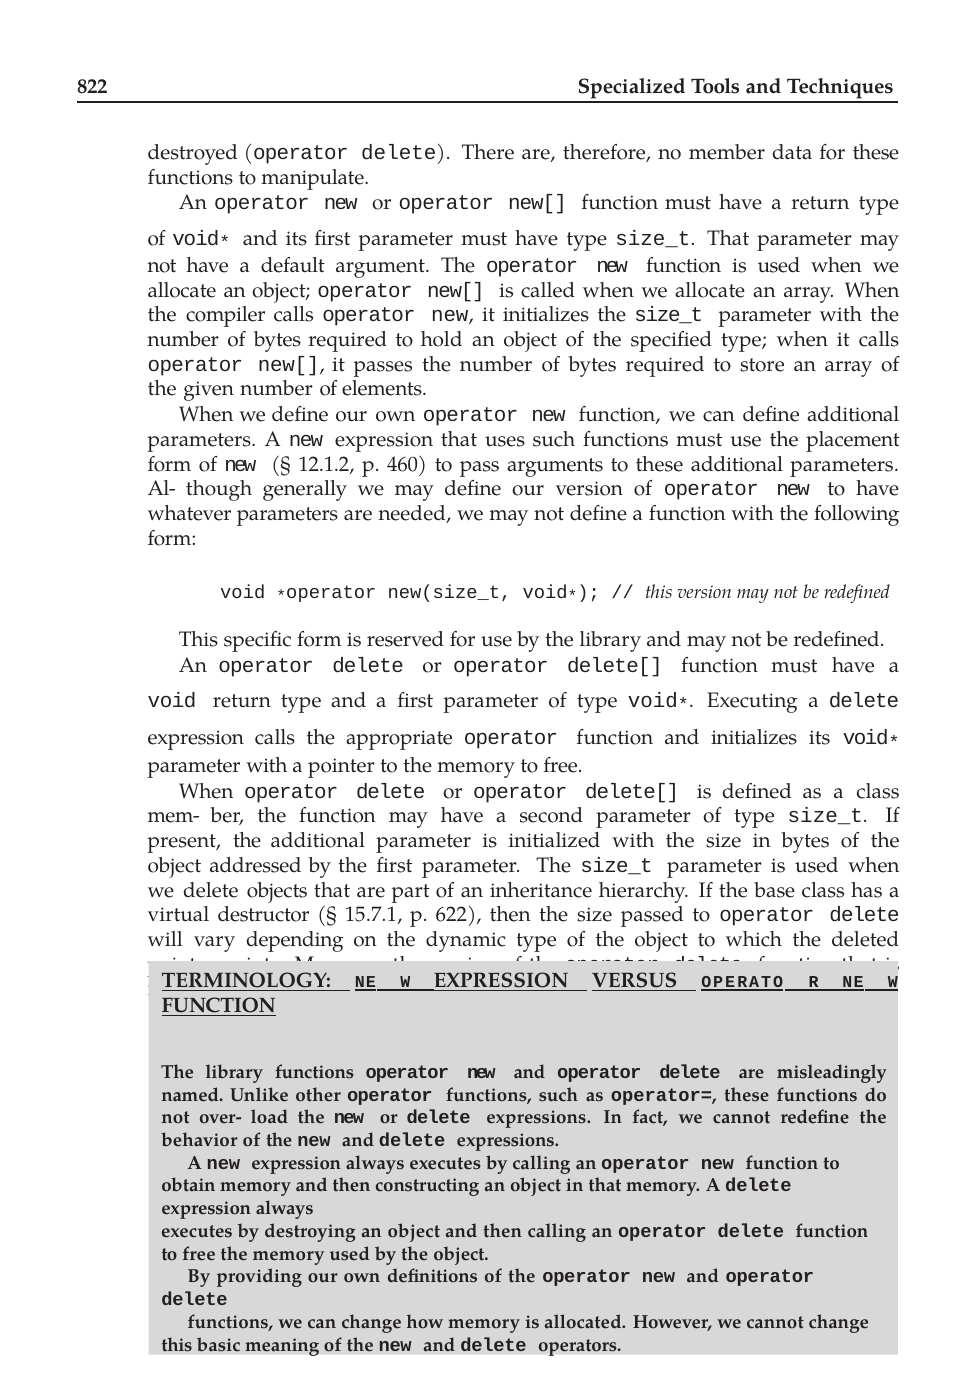

822
Specialized Tools and Techniques

destroyed (operator delete). There are, therefore, no member data for these functions to manipulate.
An operator new or operator new[] function must have a return type of void* and its first parameter must have type size_t. That parameter may not have a default argument. The operator new function is used when we allocate an object; operator new[] is called when we allocate an array. When the compiler calls operator new, it initializes the size_t parameter with the number of bytes required to hold an object of the specified type; when it calls operator new[], it passes the number of bytes required to store an array of the given number of elements.
When we define our own operator new function, we can define additional parameters. A new expression that uses such functions must use the placement form of new (§ 12.1.2, p. 460) to pass arguments to these additional parameters. Al- though generally we may define our version of operator new to have whatever parameters are needed, we may not define a function with the following form:
void *operator new(size_t, void*); // this version may not be redefined
This specific form is reserved for use by the library and may not be redefined.
An operator delete or operator delete[] function must have a void return type and a first parameter of type void*. Executing a delete expression calls the appropriate operator function and initializes its void* parameter with a pointer to the memory to free.
When operator delete or operator delete[] is defined as a class mem- ber, the function may have a second parameter of type size_t. If present, the additional parameter is initialized with the size in bytes of the object addressed by the first parameter. The size_t parameter is used when we delete objects that are part of an inheritance hierarchy. If the base class has a virtual destructor (§ 15.7.1, p. 622), then the size passed to operator delete will vary depending on the dynamic type of the object to which the deleted pointer points. Moreover, the version of the operator delete function that is run will be the one from the dynamic type of the object.
Terminology: NE W Expression versus OPERATO R NE W Function
The library functions operator new and operator delete are misleadingly named. Unlike other operator functions, such as operator=, these functions do not over- load the new or delete expressions. In fact, we cannot redefine the behavior of the new and delete expressions.
A new expression always executes by calling an operator new function to obtain memory and then constructing an object in that memory. A delete expression always
executes by destroying an object and then calling an operator delete function to free the memory used by the object.
By providing our own definitions of the operator new and operator delete
functions, we can change how memory is allocated. However, we cannot change this basic meaning of the new and delete operators.